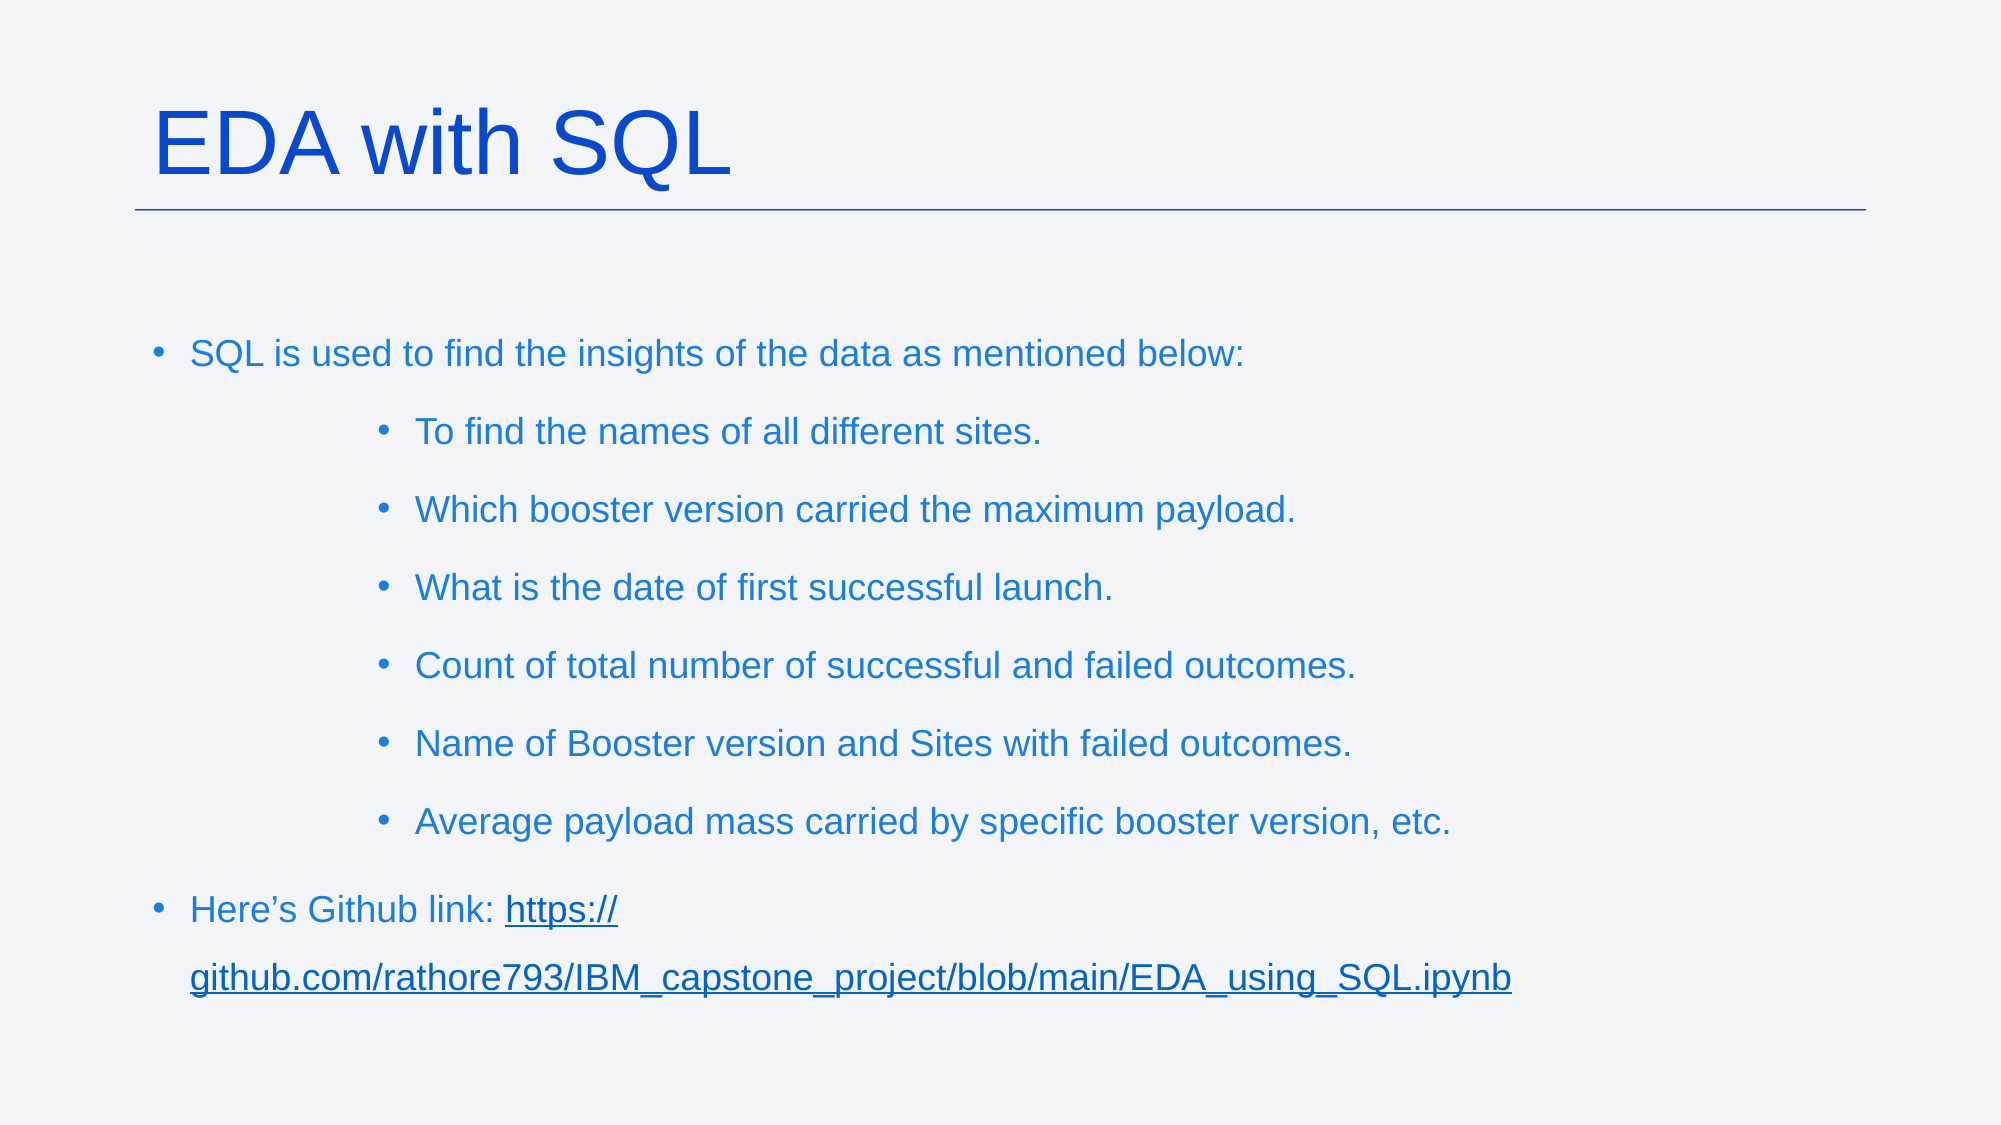

# EDA with SQL
SQL is used to find the insights of the data as mentioned below:
To find the names of all different sites.
Which booster version carried the maximum payload.
What is the date of first successful launch.
Count of total number of successful and failed outcomes.
Name of Booster version and Sites with failed outcomes.
Average payload mass carried by specific booster version, etc.
Here’s Github link: https://github.com/rathore793/IBM_capstone_project/blob/main/EDA_using_SQL.ipynb